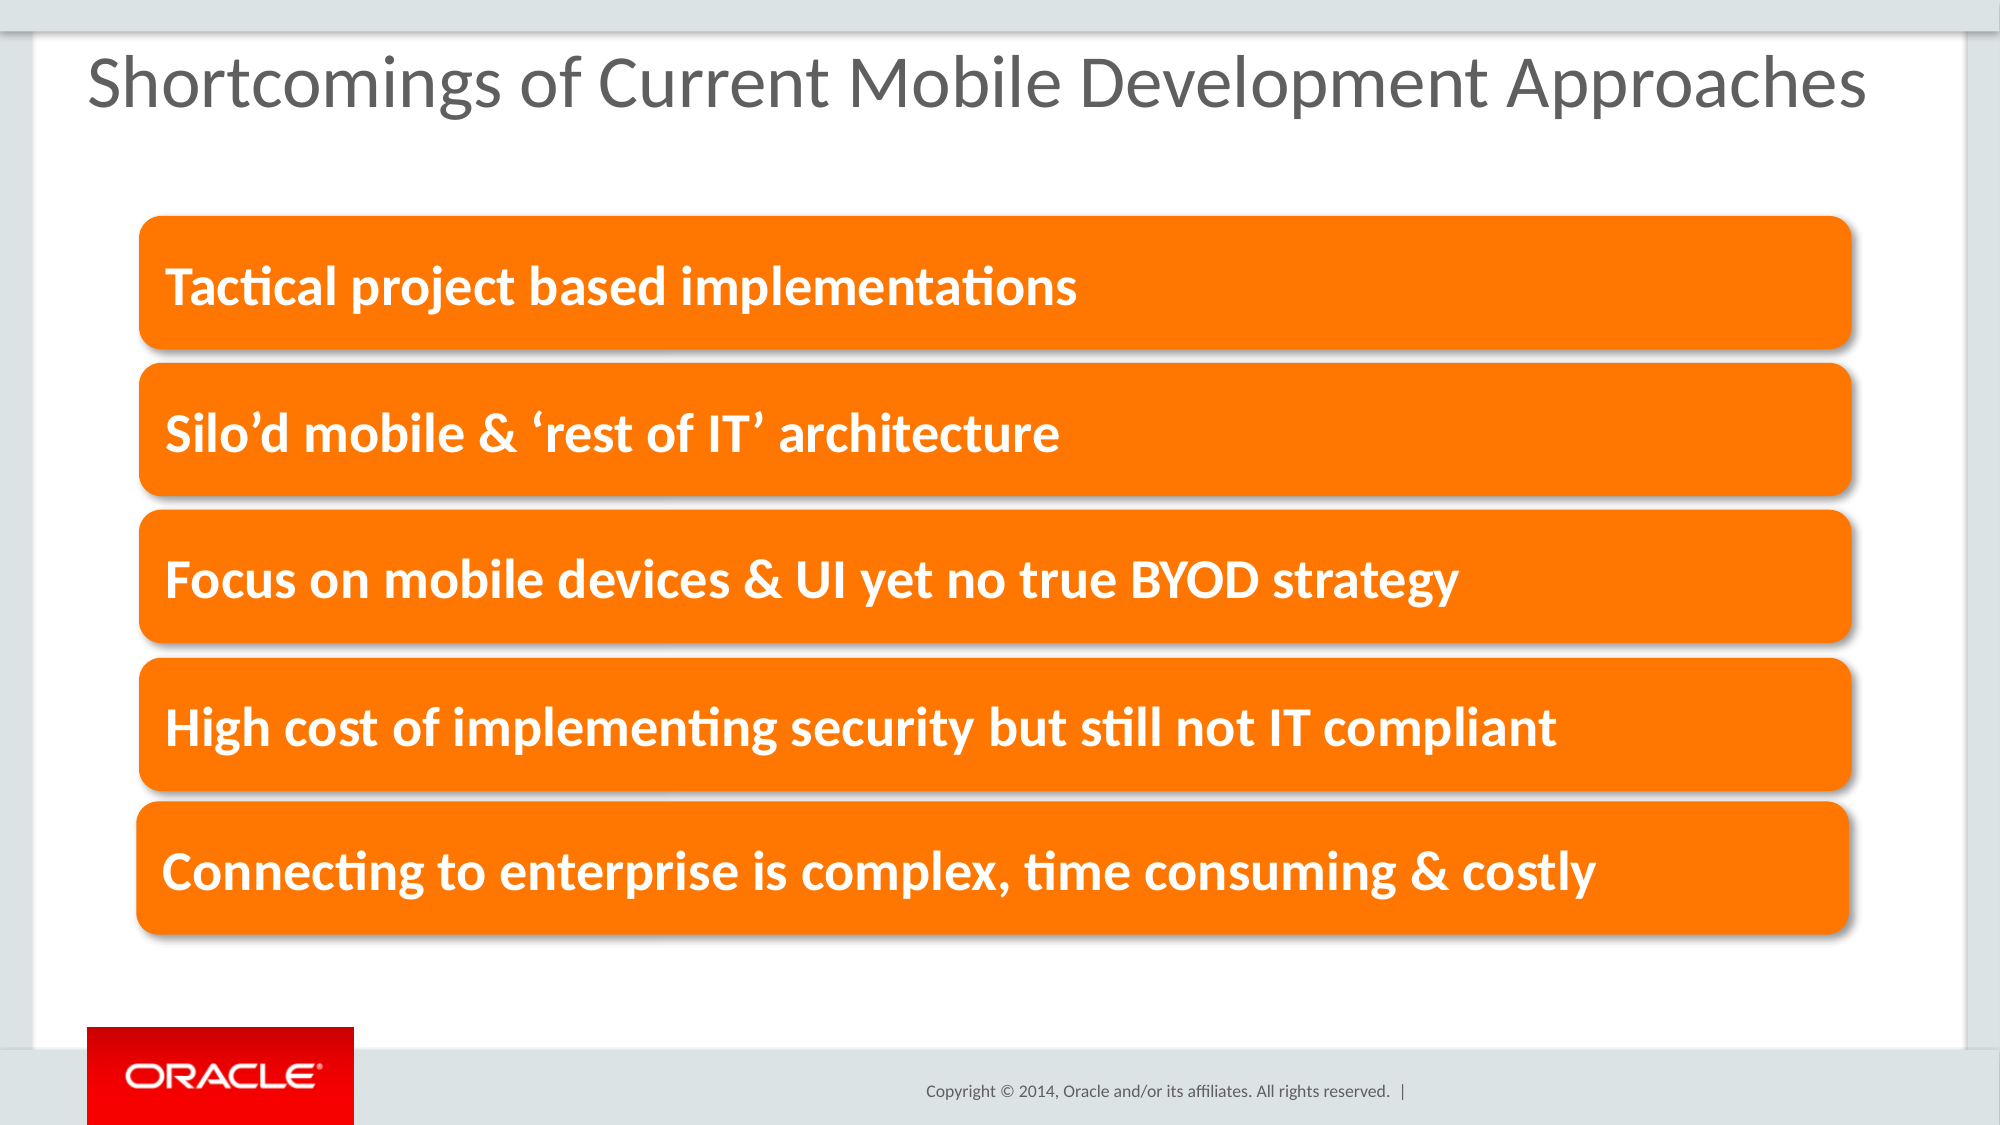

# Shortcomings of Current Mobile Development Approaches
Tactical project based implementations
Silo’d mobile & ‘rest of IT’ architecture
Focus on mobile devices & UI yet no true BYOD strategy
High cost of implementing security but still not IT compliant
Connecting to enterprise is complex, time consuming & costly